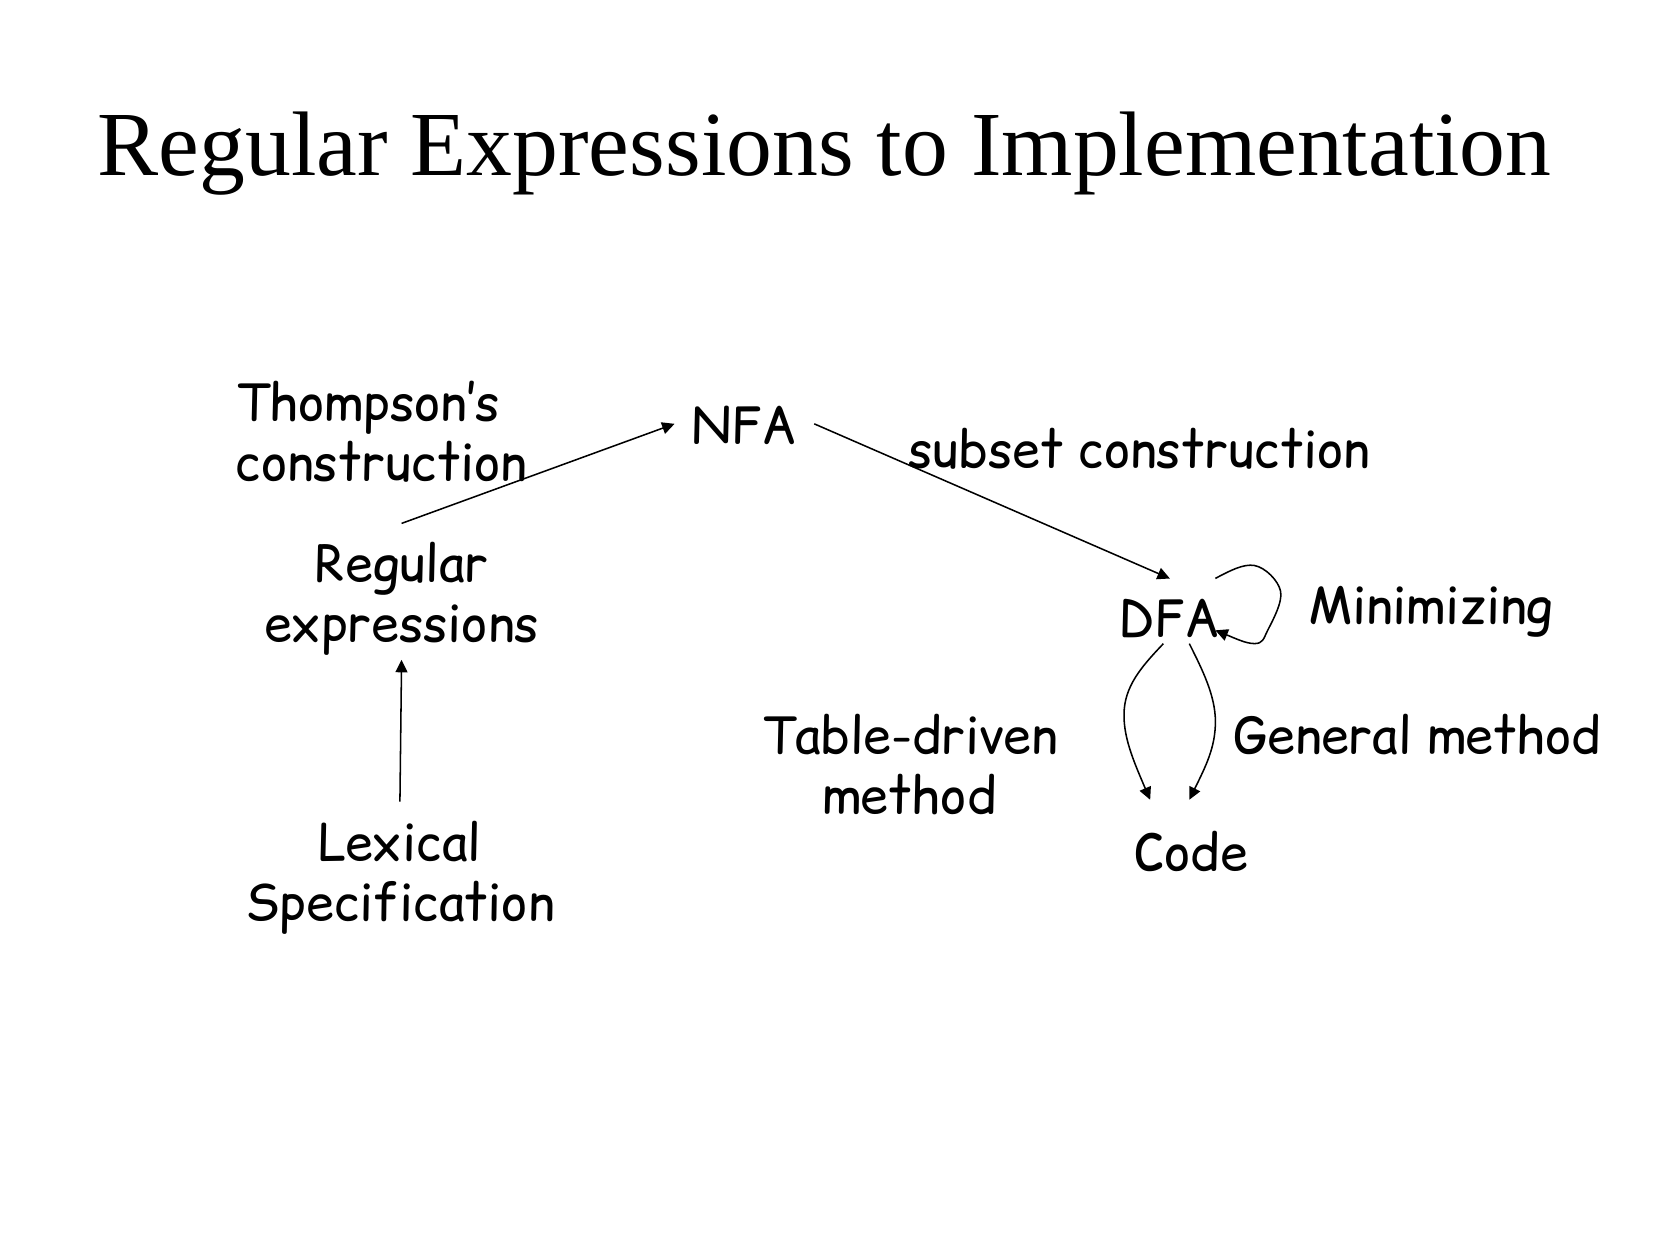

# Regular Expressions to Implementation
Thompson’s
construction
NFA
subset construction
Regular
expressions

Minimizing
DFA

Table-driven method
General method
Lexical
Specification
Code